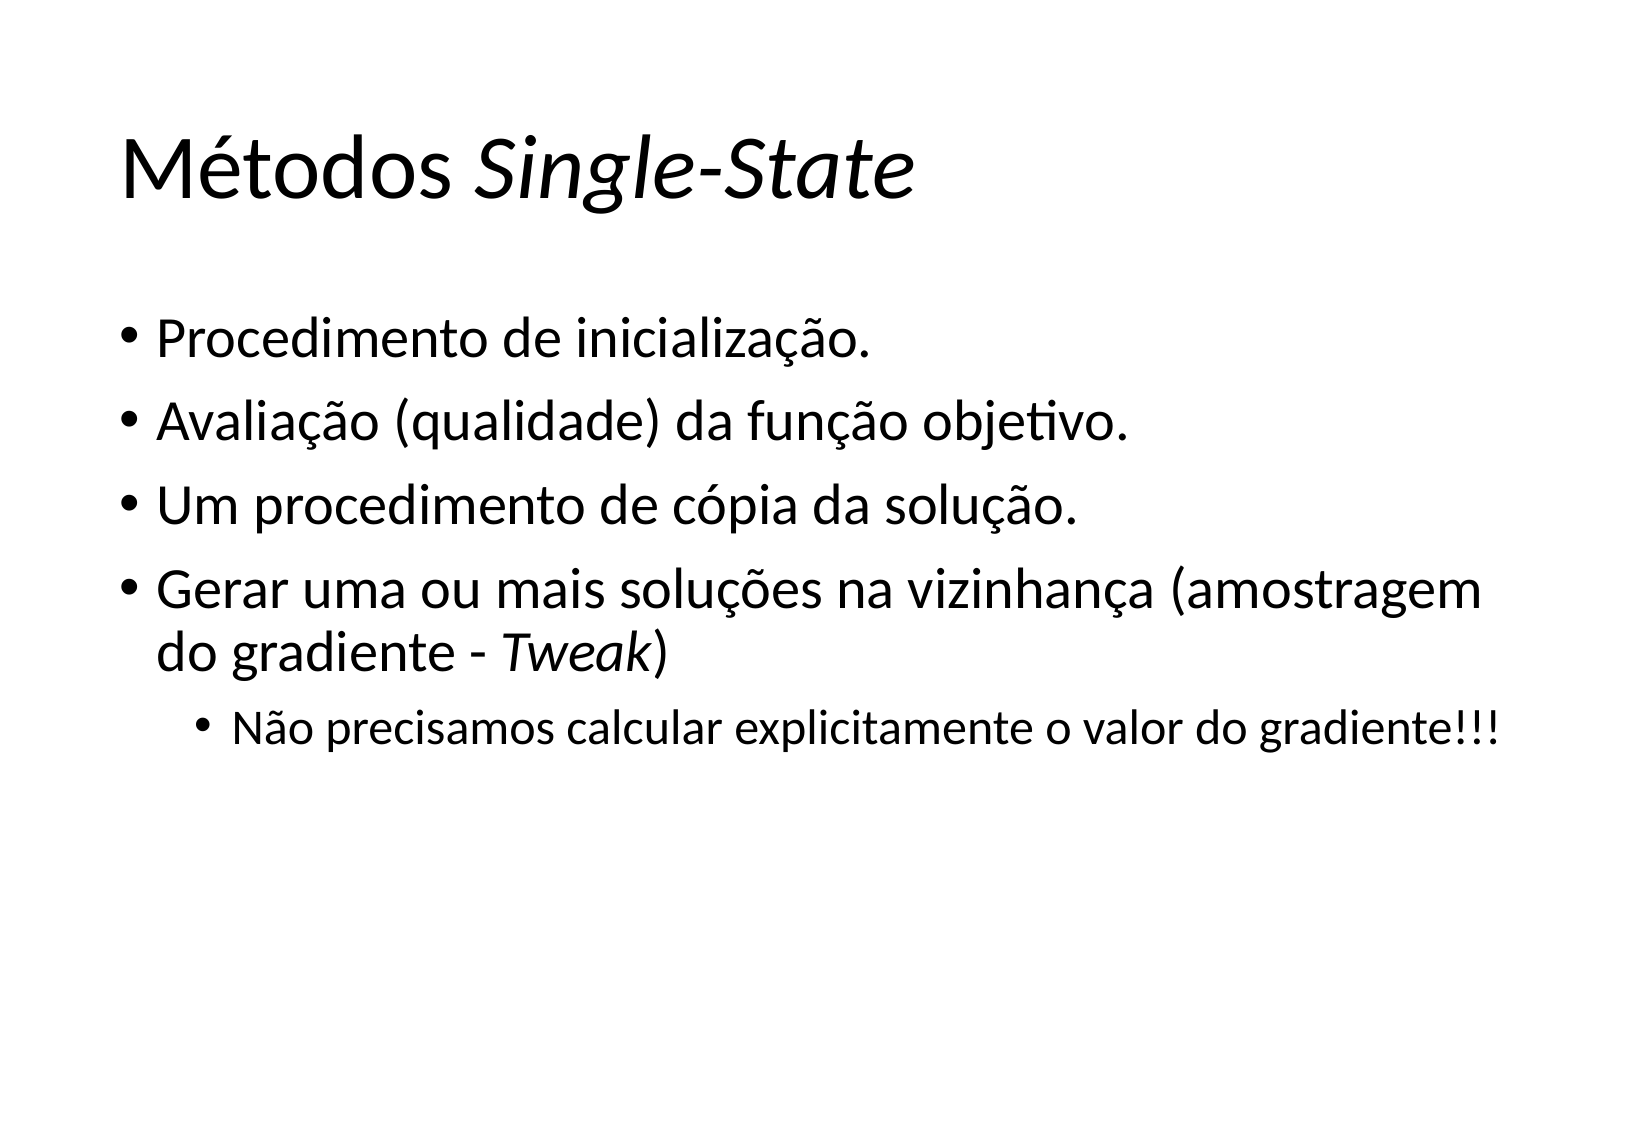

Métodos Single-State
Procedimento de inicialização.
Avaliação (qualidade) da função objetivo.
Um procedimento de cópia da solução.
Gerar uma ou mais soluções na vizinhança (amostragem do gradiente - Tweak)
Não precisamos calcular explicitamente o valor do gradiente!!!
13